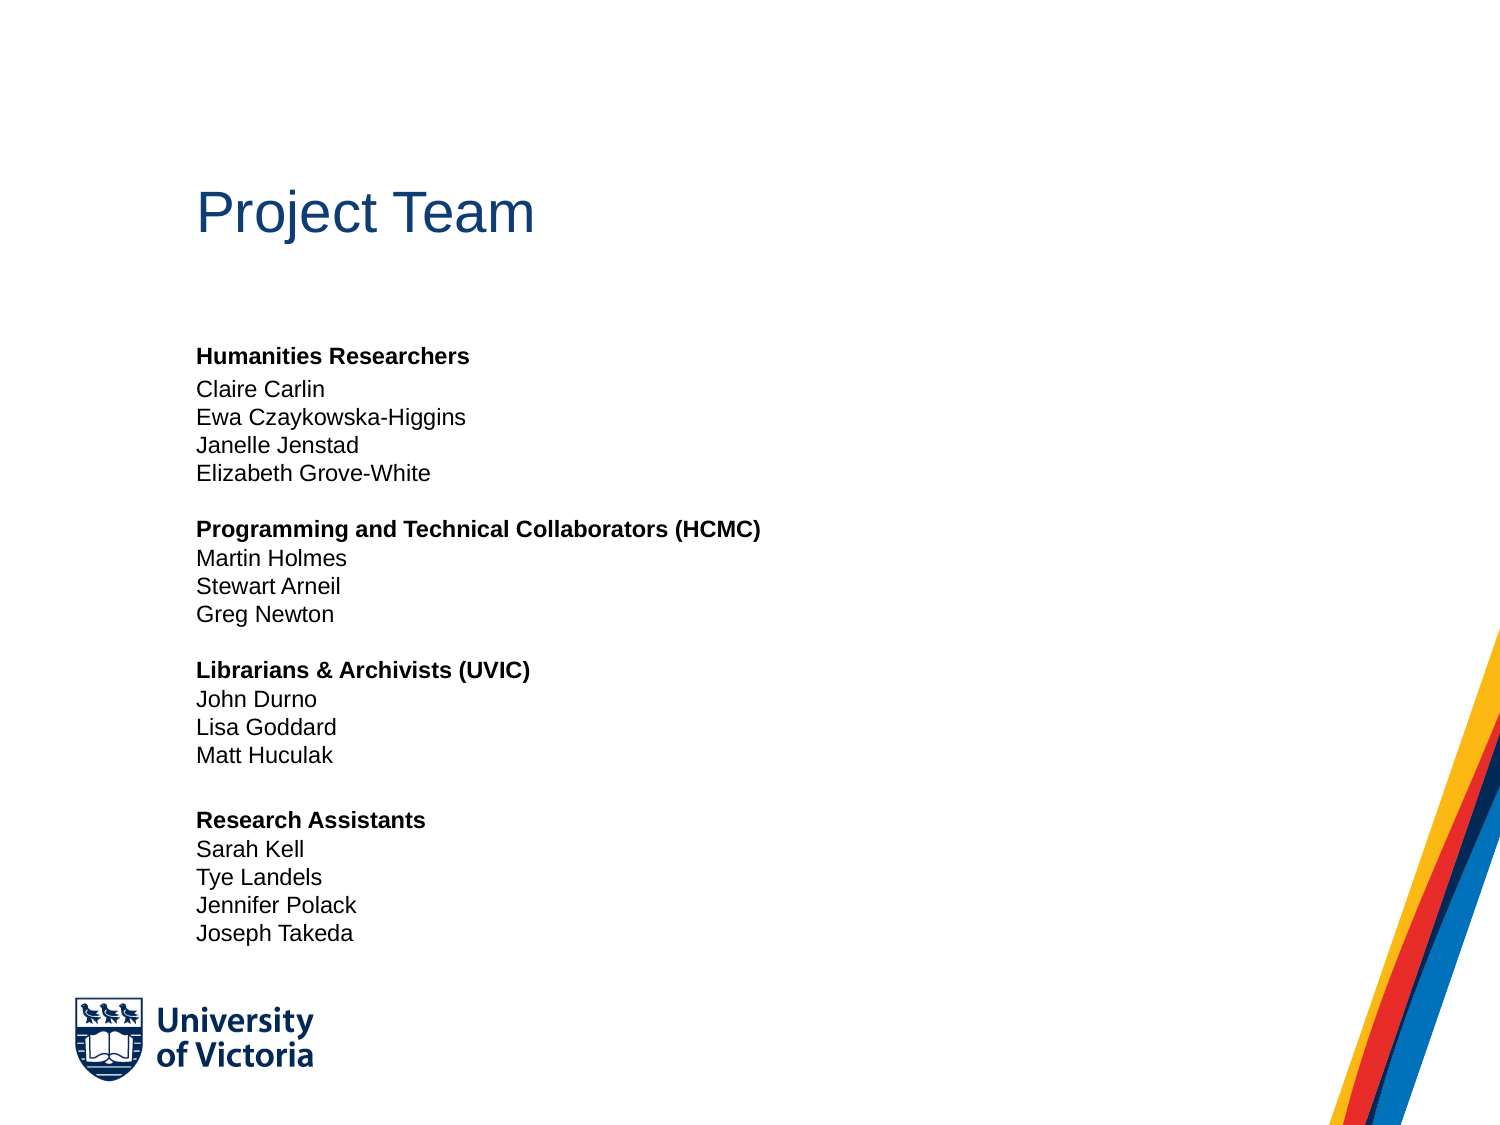

# Project Team
Humanities Researchers
Claire Carlin
Ewa Czaykowska-Higgins
Janelle Jenstad
Elizabeth Grove-White
Programming and Technical Collaborators (HCMC)
Martin Holmes
Stewart Arneil
Greg Newton
Librarians & Archivists (UVIC)
John Durno
Lisa Goddard
Matt Huculak

Research Assistants
Sarah Kell
Tye Landels
Jennifer Polack
Joseph Takeda